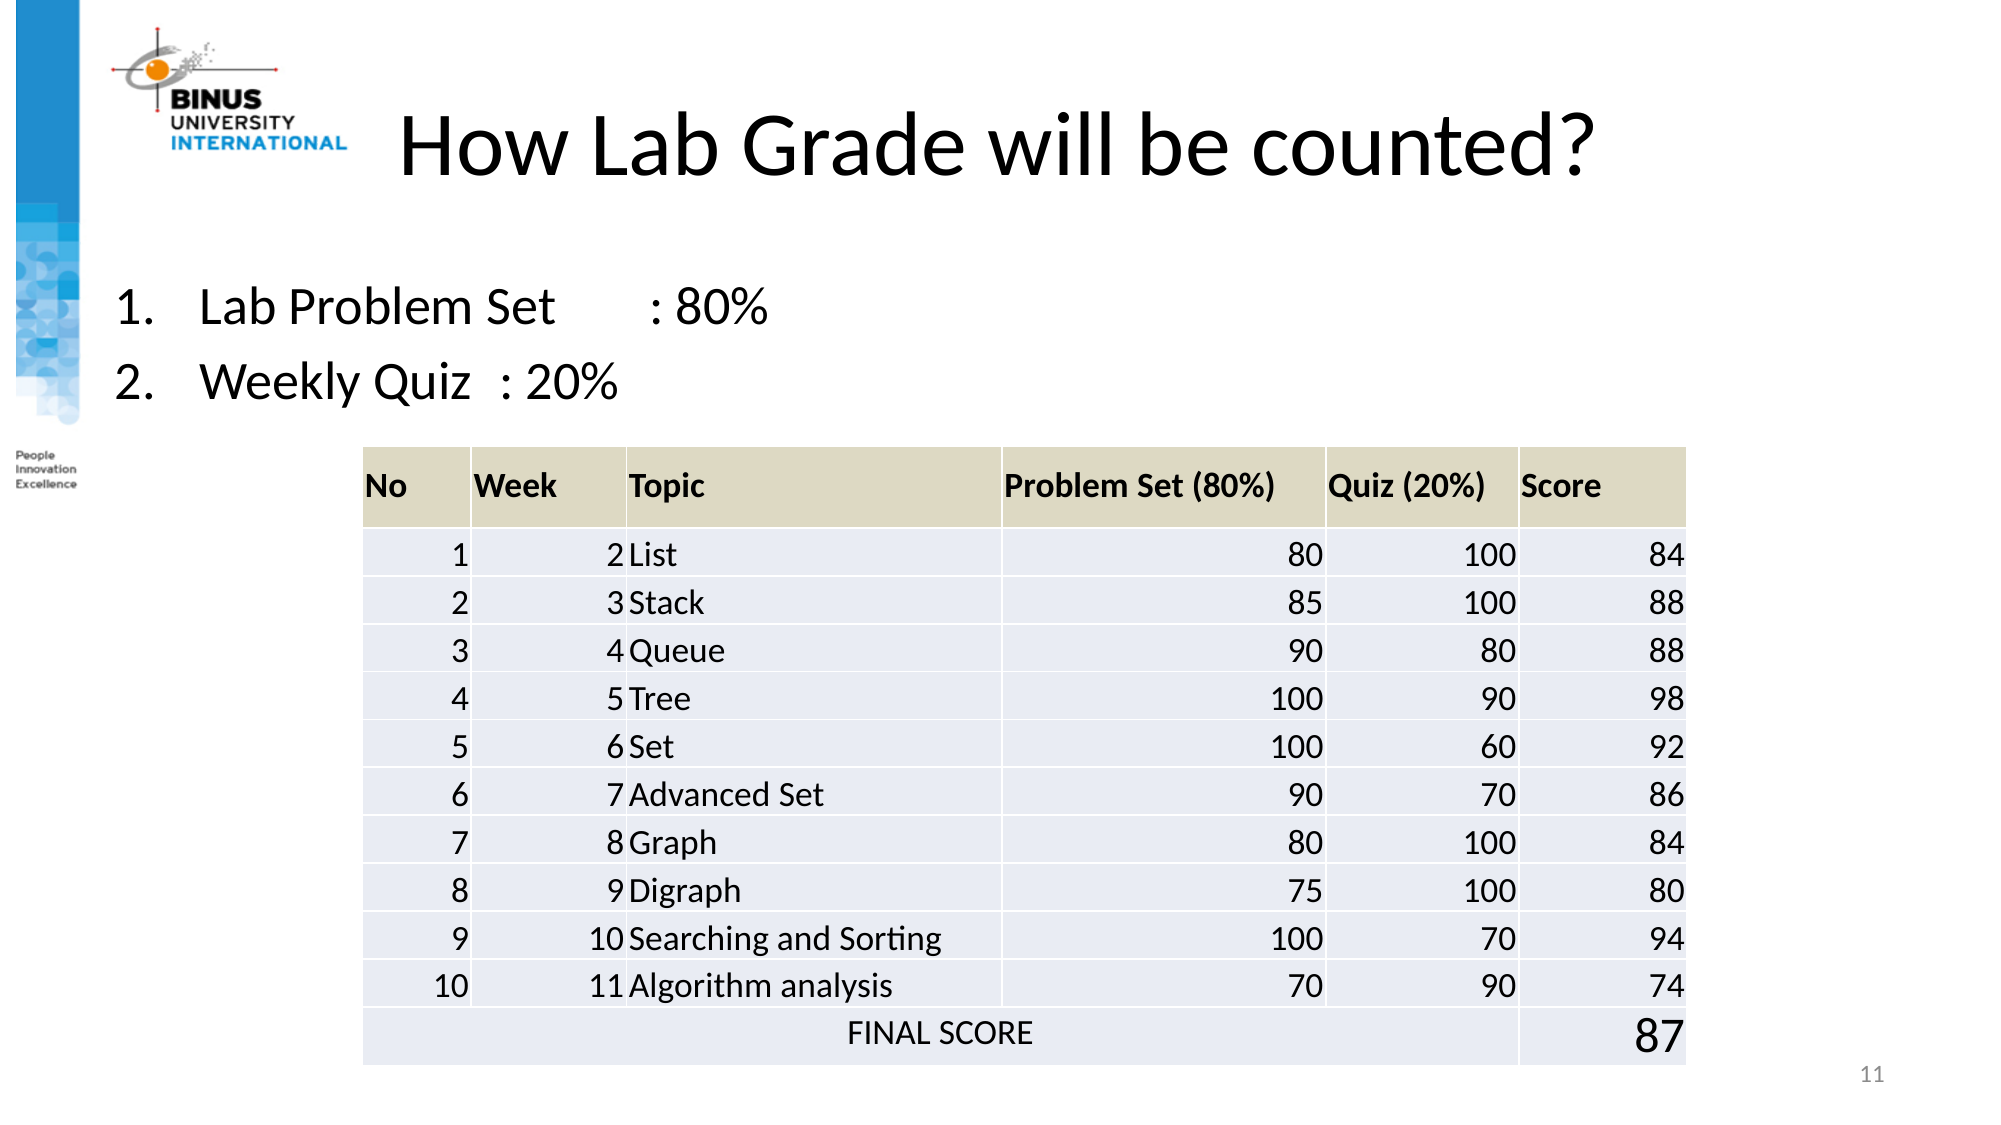

# How Lab Grade will be counted?
Lab Problem Set	: 80%
Weekly Quiz	: 20%

| No | Week | Topic | Problem Set (80%) | Quiz (20%) | Score |
| --- | --- | --- | --- | --- | --- |
| 1 | 2 | List | 80 | 100 | 84 |
| 2 | 3 | Stack | 85 | 100 | 88 |
| 3 | 4 | Queue | 90 | 80 | 88 |
| 4 | 5 | Tree | 100 | 90 | 98 |
| 5 | 6 | Set | 100 | 60 | 92 |
| 6 | 7 | Advanced Set | 90 | 70 | 86 |
| 7 | 8 | Graph | 80 | 100 | 84 |
| 8 | 9 | Digraph | 75 | 100 | 80 |
| 9 | 10 | Searching and Sorting | 100 | 70 | 94 |
| 10 | 11 | Algorithm analysis | 70 | 90 | 74 |
| FINAL SCORE |  |  |  |  | 87 |
11